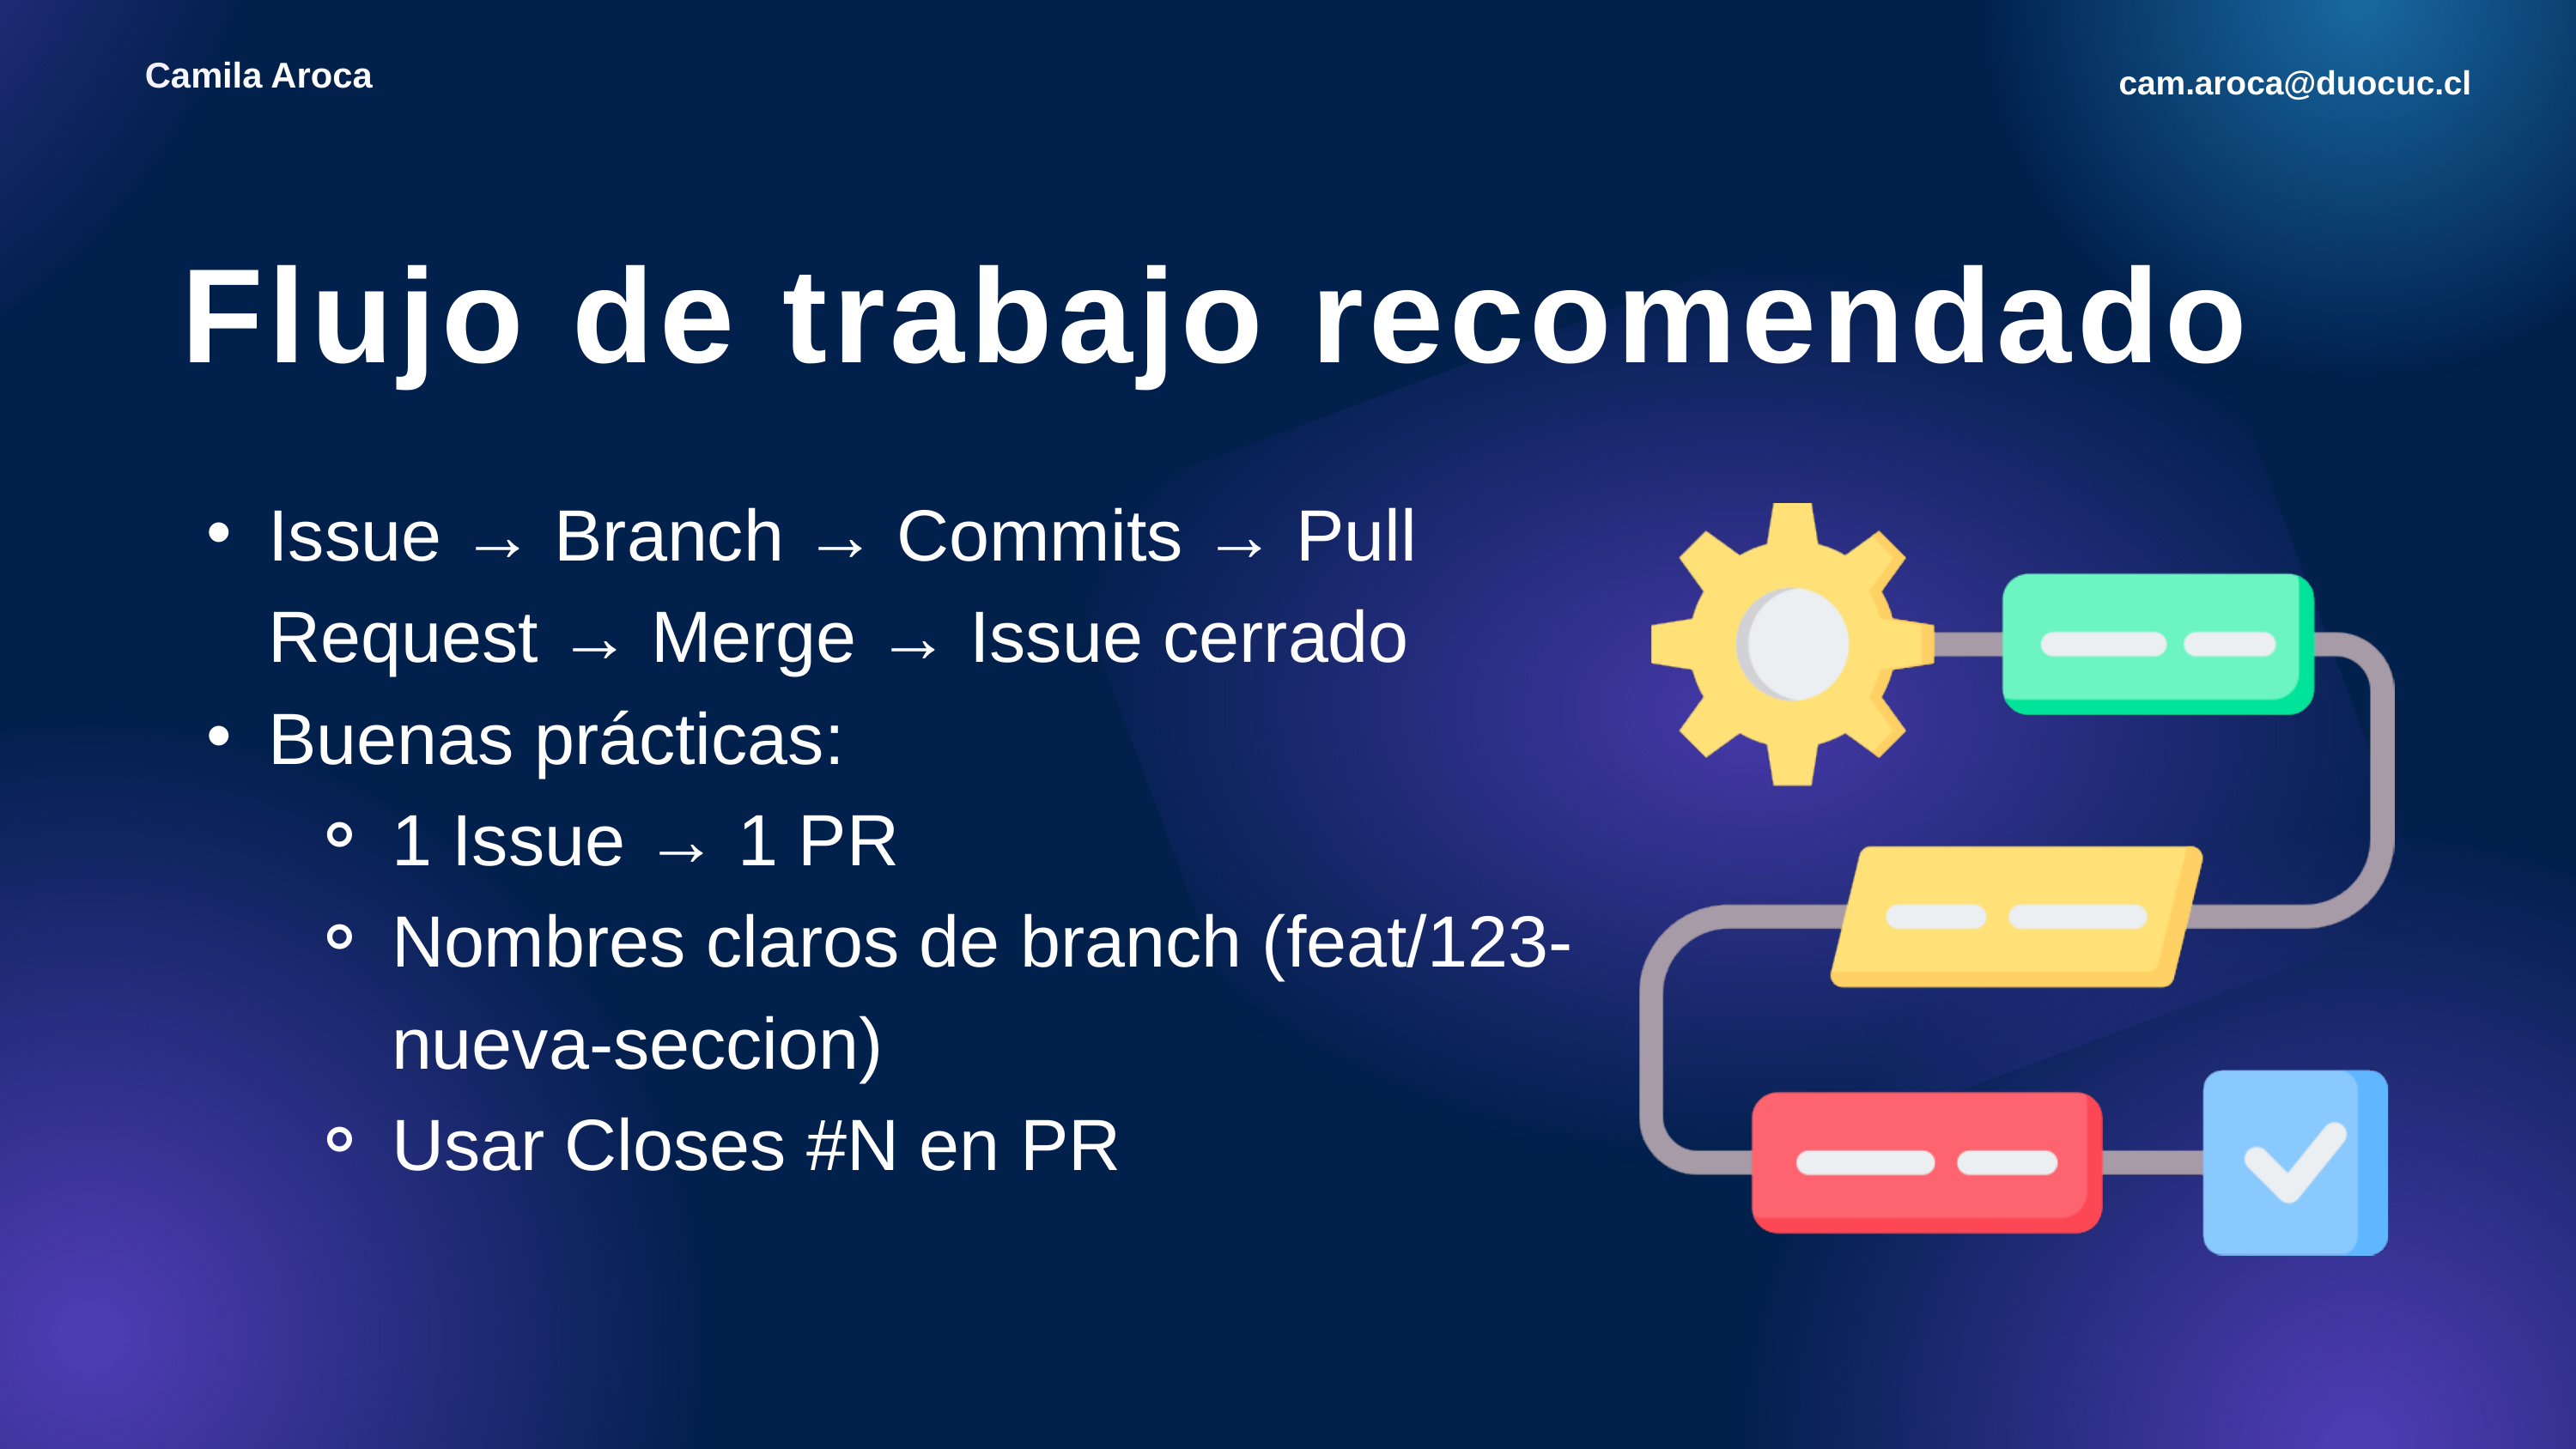

Camila Aroca
cam.aroca@duocuc.cl
Flujo de trabajo recomendado

Issue → Branch → Commits → Pull Request → Merge → Issue cerrado
Buenas prácticas:
1 Issue → 1 PR
Nombres claros de branch (feat/123-nueva-seccion)
Usar Closes #N en PR